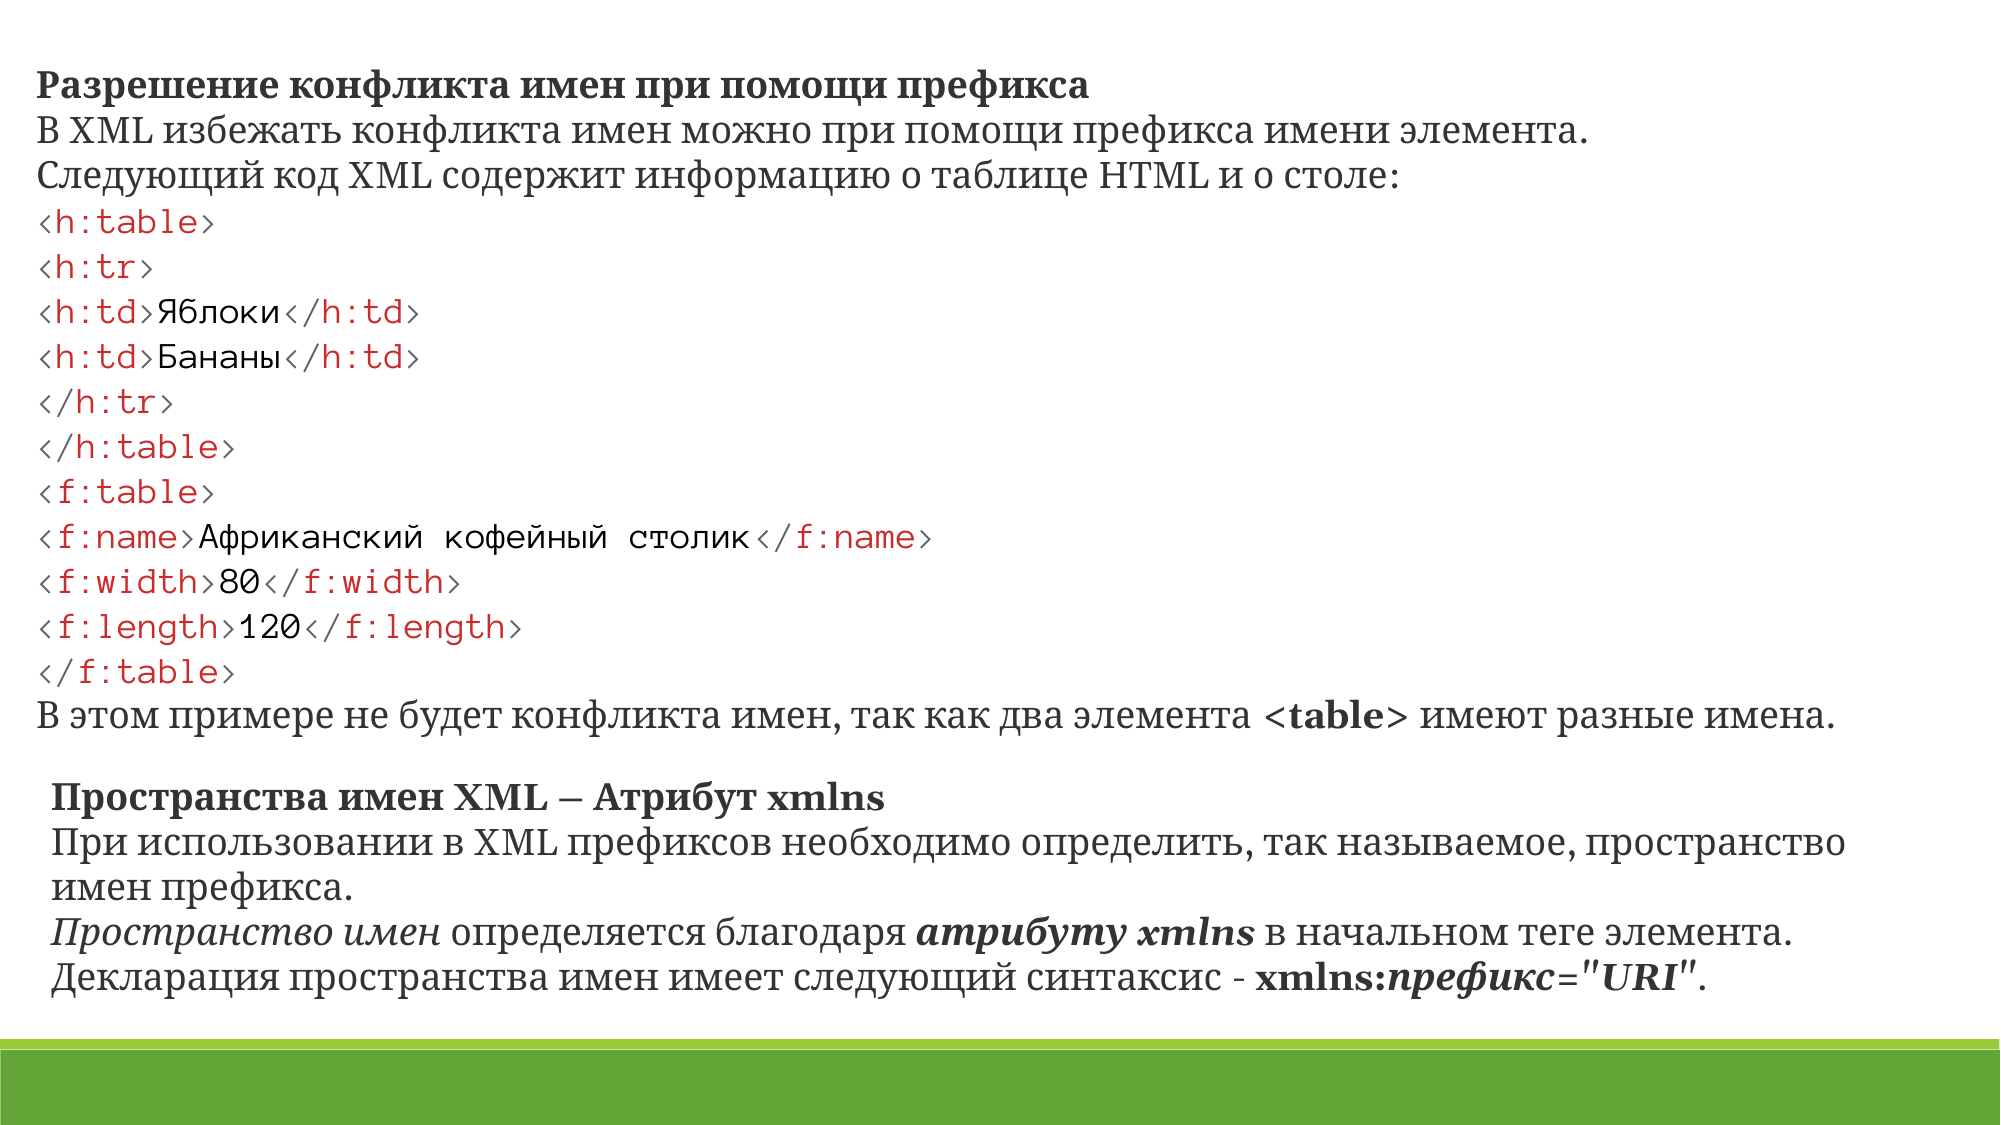

Разрешение конфликта имен при помощи префикса
В XML избежать конфликта имен можно при помощи префикса имени элемента.
Следующий код XML содержит информацию о таблице HTML и о столе:
<h:table>
<h:tr>
<h:td>Яблоки</h:td>
<h:td>Бананы</h:td>
</h:tr>
</h:table>
<f:table>
<f:name>Африканский кофейный столик</f:name>
<f:width>80</f:width>
<f:length>120</f:length>
</f:table>
В этом примере не будет конфликта имен, так как два элемента <table> имеют разные имена.
Пространства имен XML – Атрибут xmlns
При использовании в XML префиксов необходимо определить, так называемое, пространство имен префикса.
Пространство имен определяется благодаря атрибуту xmlns в начальном теге элемента.
Декларация пространства имен имеет следующий синтаксис - xmlns:префикс="URI".